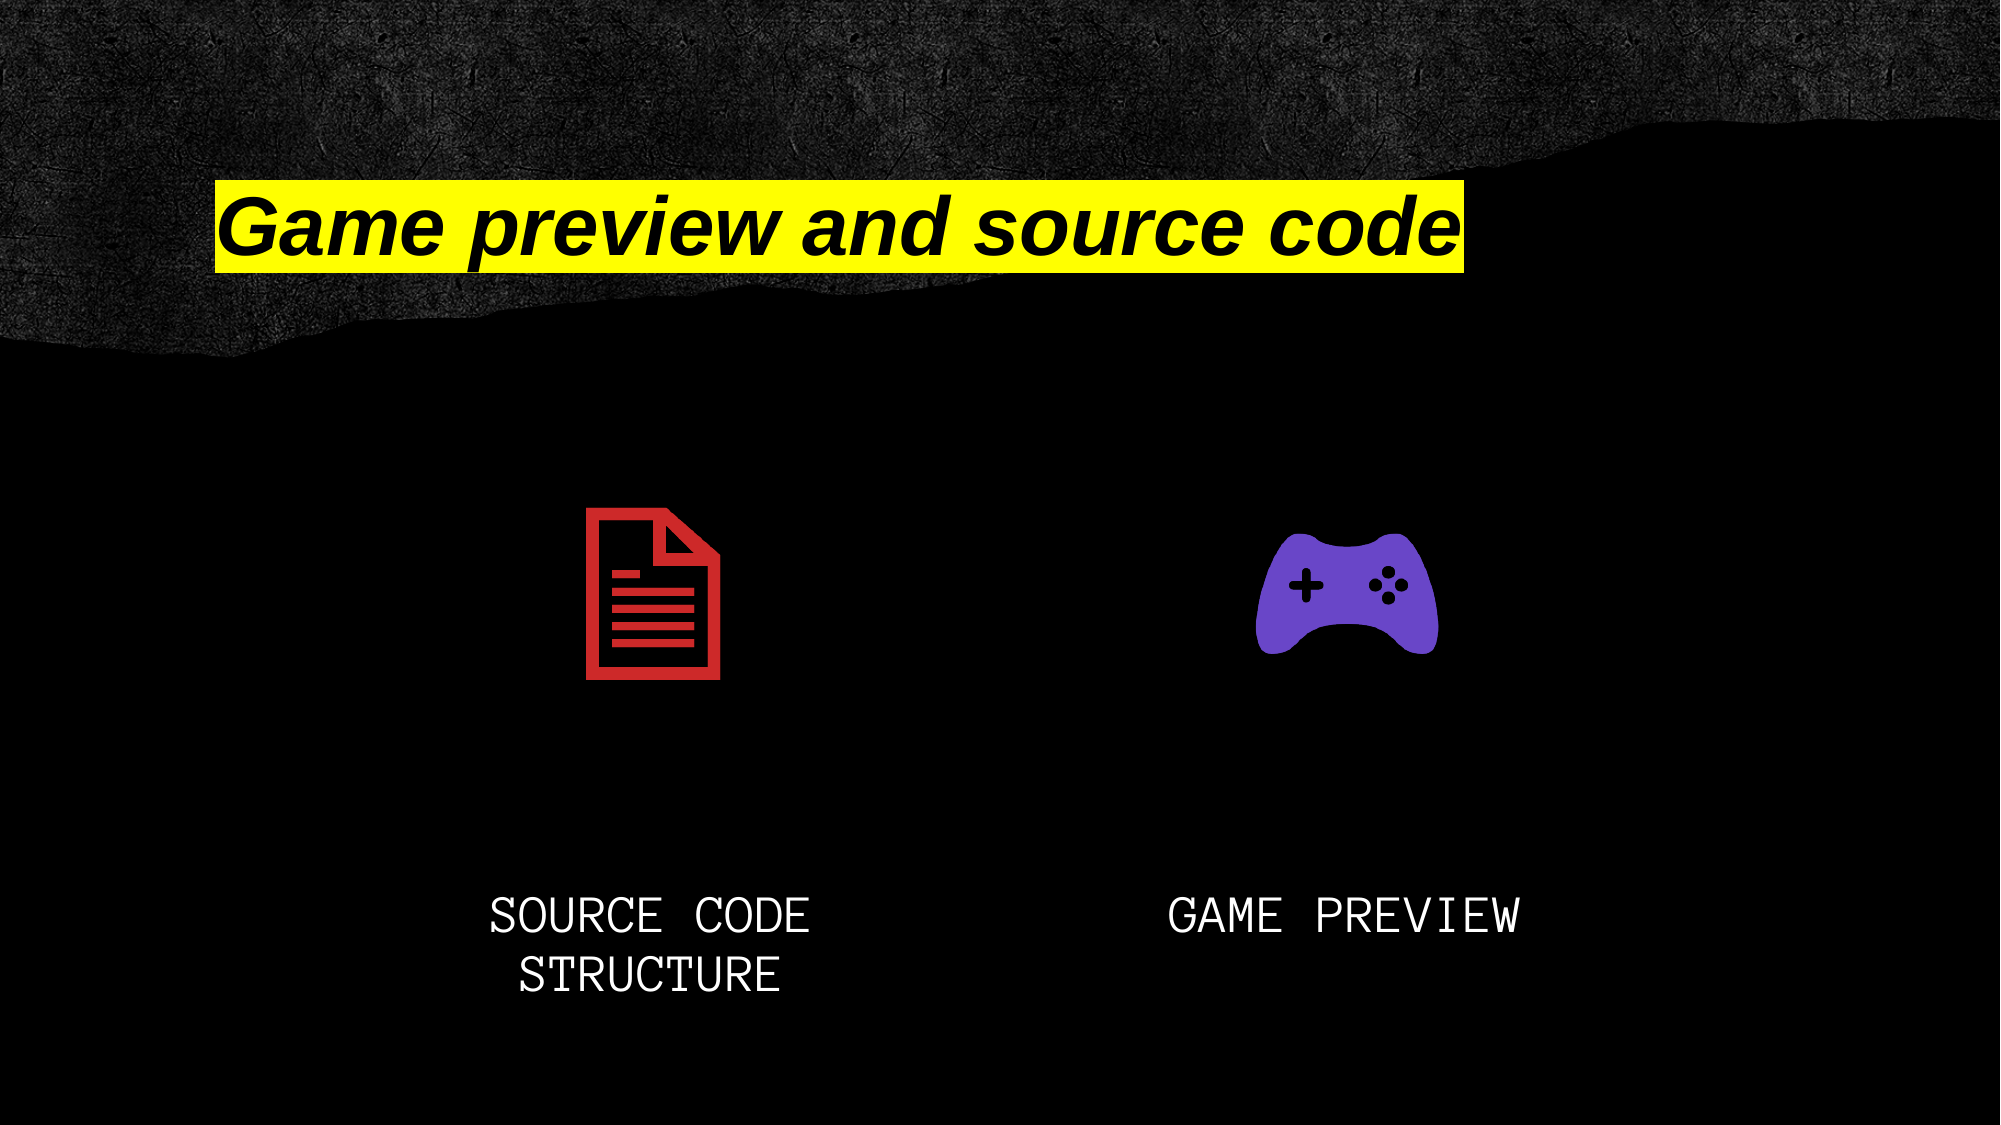

# Game preview and source code
Source Code structure
Game preview